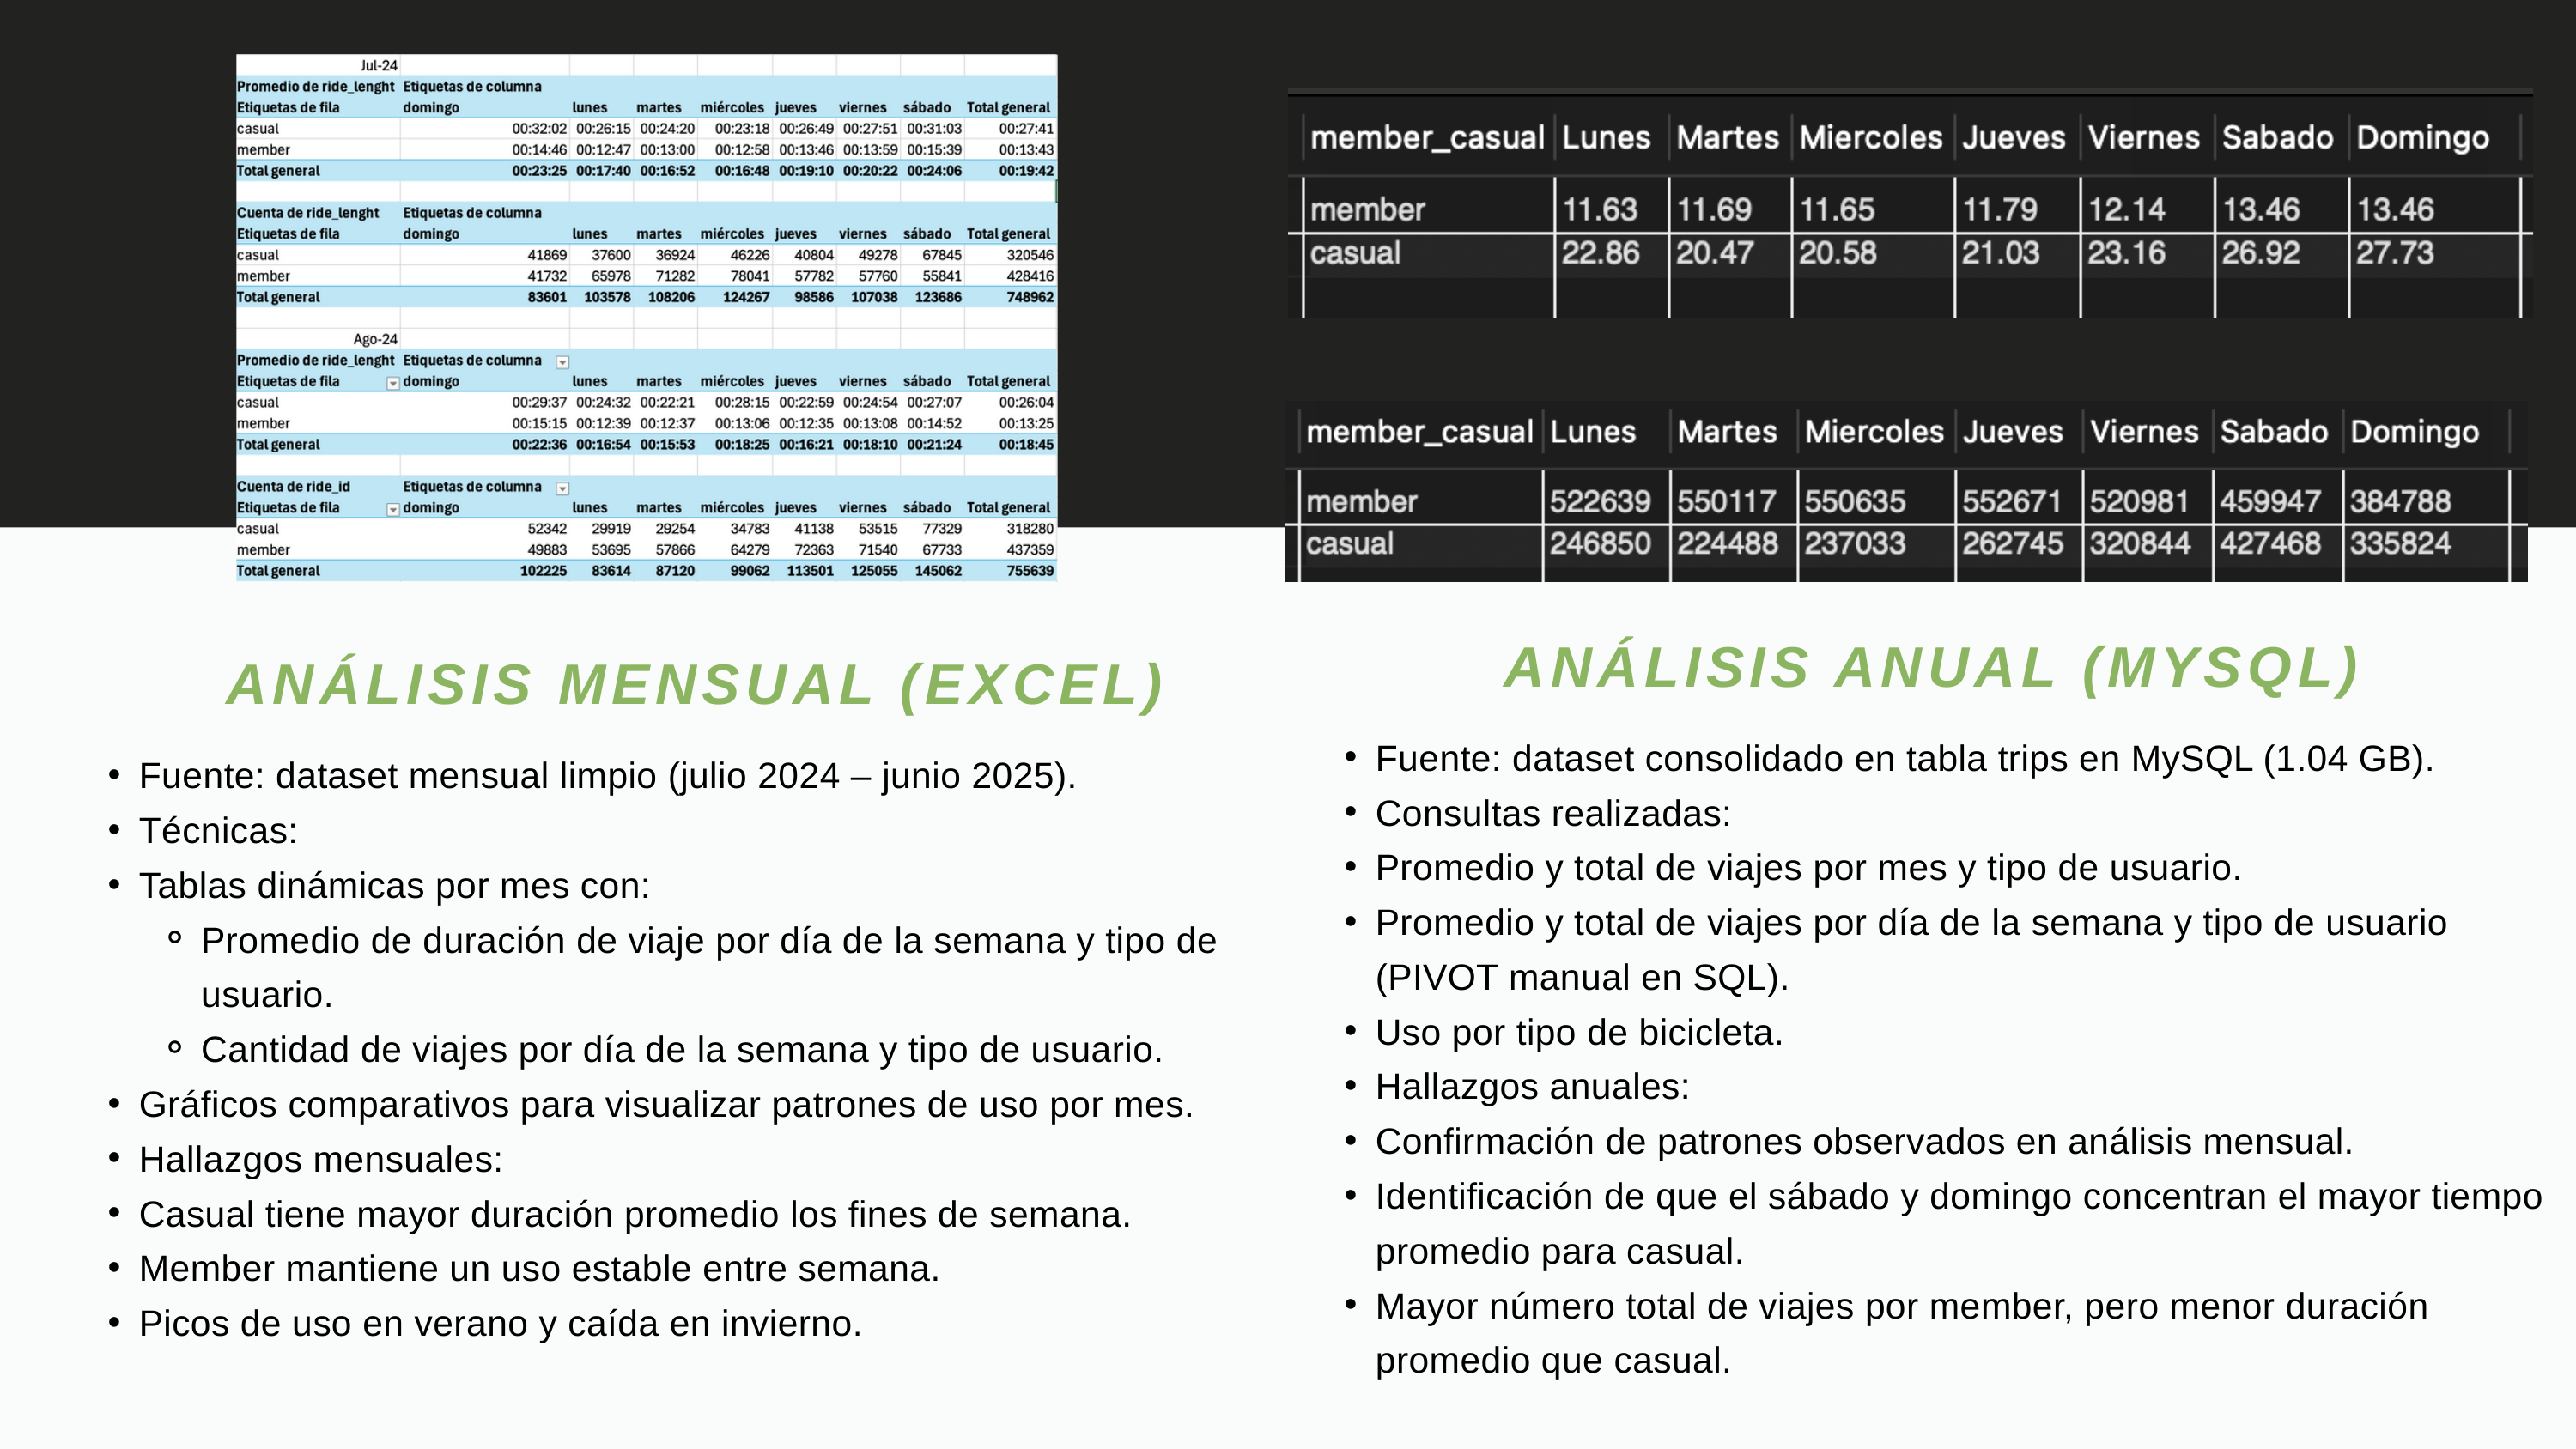

ANÁLISIS ANUAL (MYSQL)
Fuente: dataset consolidado en tabla trips en MySQL (1.04 GB).
Consultas realizadas:
Promedio y total de viajes por mes y tipo de usuario.
Promedio y total de viajes por día de la semana y tipo de usuario (PIVOT manual en SQL).
Uso por tipo de bicicleta.
Hallazgos anuales:
Confirmación de patrones observados en análisis mensual.
Identificación de que el sábado y domingo concentran el mayor tiempo promedio para casual.
Mayor número total de viajes por member, pero menor duración promedio que casual.
ANÁLISIS MENSUAL (EXCEL)
Fuente: dataset mensual limpio (julio 2024 – junio 2025).
Técnicas:
Tablas dinámicas por mes con:
Promedio de duración de viaje por día de la semana y tipo de usuario.
Cantidad de viajes por día de la semana y tipo de usuario.
Gráficos comparativos para visualizar patrones de uso por mes.
Hallazgos mensuales:
Casual tiene mayor duración promedio los fines de semana.
Member mantiene un uso estable entre semana.
Picos de uso en verano y caída en invierno.